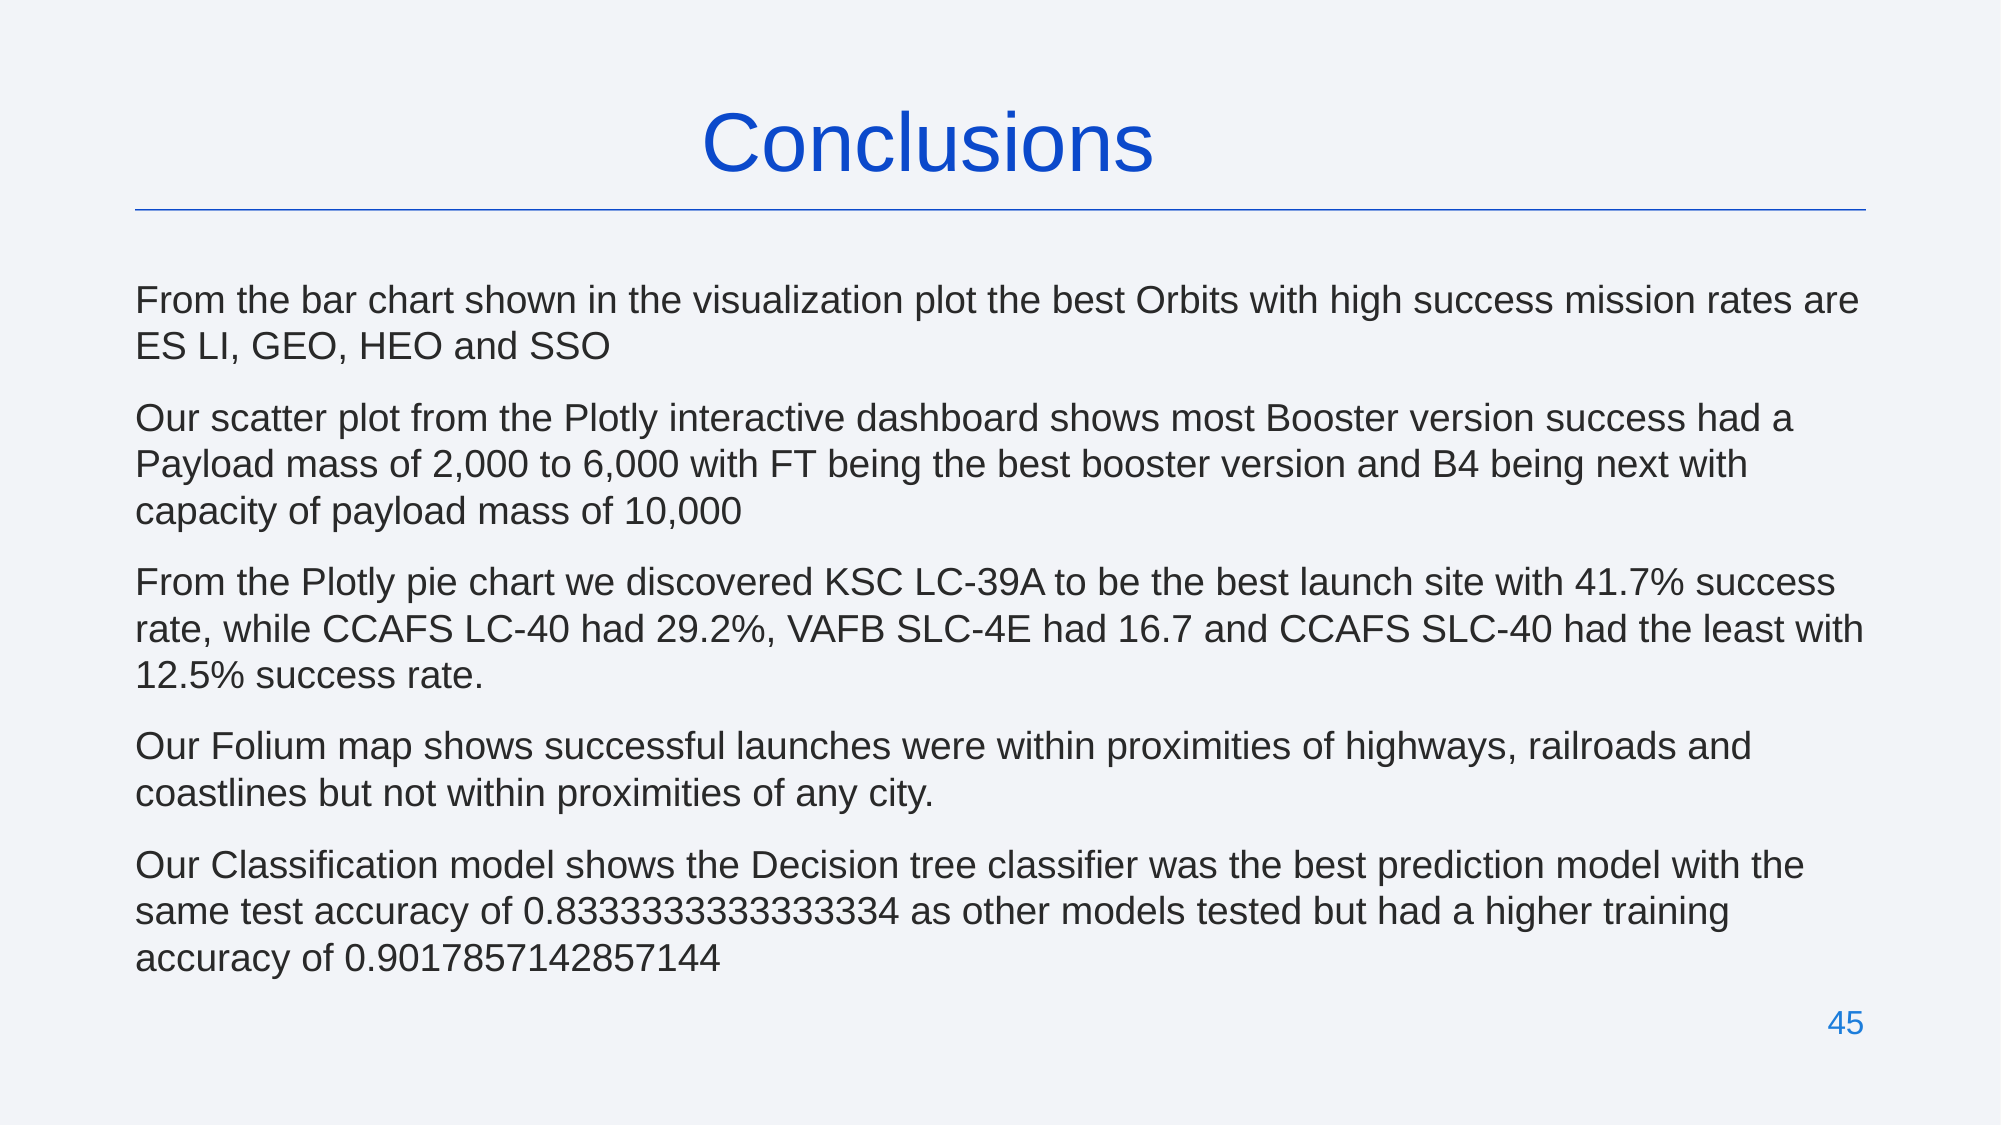

Conclusions
From the bar chart shown in the visualization plot the best Orbits with high success mission rates are ES LI, GEO, HEO and SSO
Our scatter plot from the Plotly interactive dashboard shows most Booster version success had a Payload mass of 2,000 to 6,000 with FT being the best booster version and B4 being next with capacity of payload mass of 10,000
From the Plotly pie chart we discovered KSC LC-39A to be the best launch site with 41.7% success rate, while CCAFS LC-40 had 29.2%, VAFB SLC-4E had 16.7 and CCAFS SLC-40 had the least with 12.5% success rate.
Our Folium map shows successful launches were within proximities of highways, railroads and coastlines but not within proximities of any city.
Our Classification model shows the Decision tree classifier was the best prediction model with the same test accuracy of 0.8333333333333334 as other models tested but had a higher training accuracy of 0.9017857142857144

45